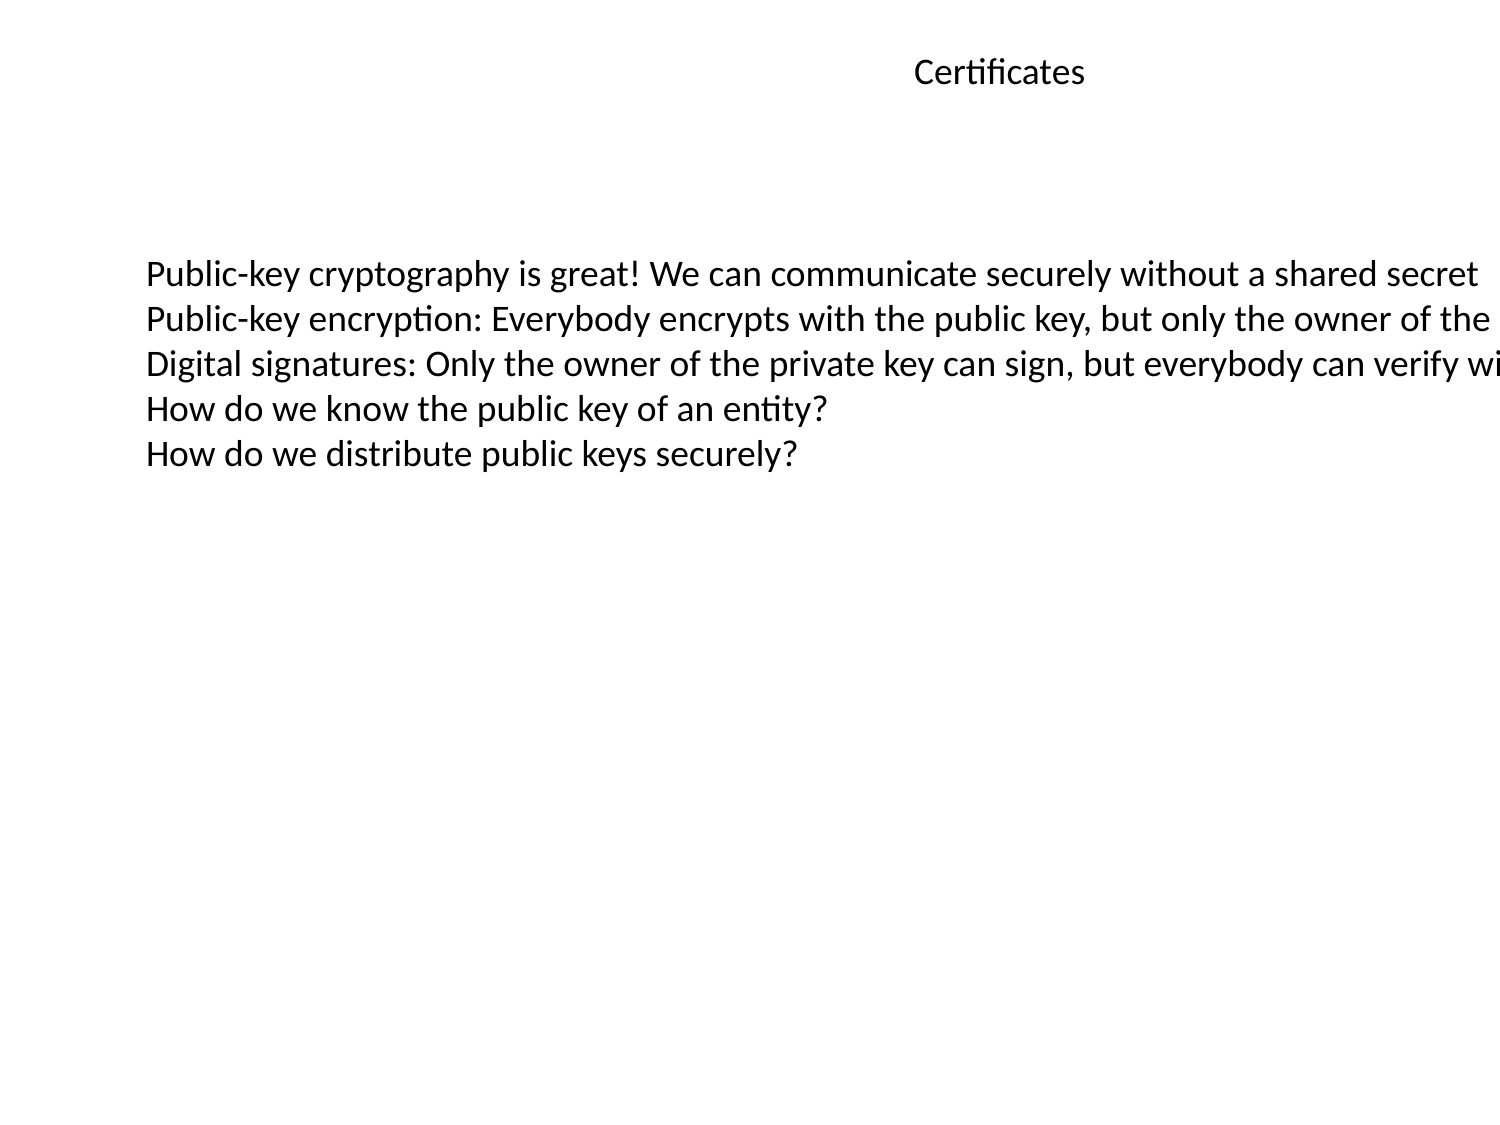

Certificates
Public-key cryptography is great! We can communicate securely without a shared secret
Public-key encryption: Everybody encrypts with the public key, but only the owner of the private key can decrypt
Digital signatures: Only the owner of the private key can sign, but everybody can verify with the public key
How do we know the public key of an entity?
How do we distribute public keys securely?